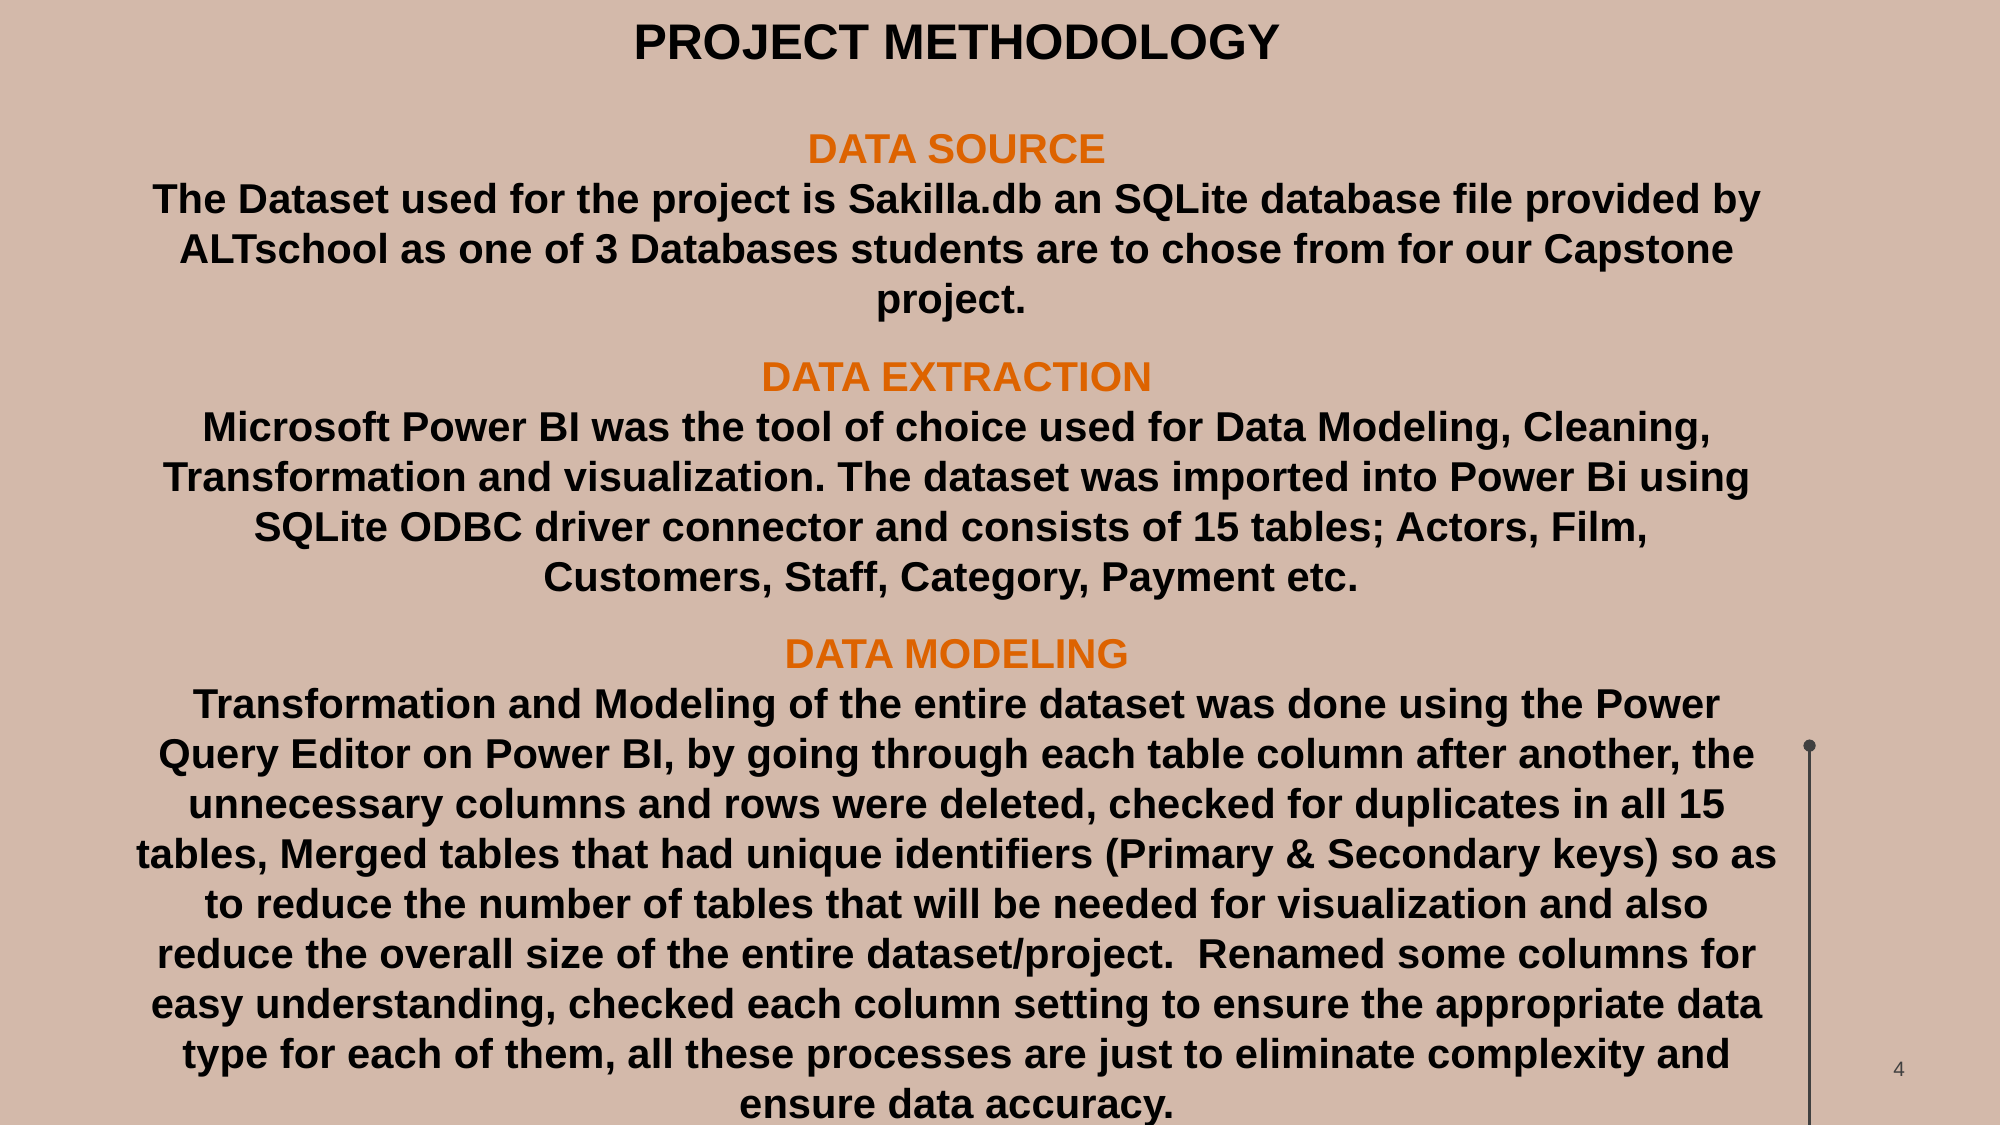

PROJECT METHODOLOGY
DATA SOURCE
The Dataset used for the project is Sakilla.db an SQLite database file provided by ALTschool as one of 3 Databases students are to chose from for our Capstone project.

DATA EXTRACTION
Microsoft Power BI was the tool of choice used for Data Modeling, Cleaning, Transformation and visualization. The dataset was imported into Power Bi using SQLite ODBC driver connector and consists of 15 tables; Actors, Film,  Customers, Staff, Category, Payment etc.

DATA MODELING
Transformation and Modeling of the entire dataset was done using the Power Query Editor on Power BI, by going through each table column after another, the unnecessary columns and rows were deleted, checked for duplicates in all 15 tables, Merged tables that had unique identifiers (Primary & Secondary keys) so as to reduce the number of tables that will be needed for visualization and also reduce the overall size of the entire dataset/project.  Renamed some columns for easy understanding, checked each column setting to ensure the appropriate data type for each of them, all these processes are just to eliminate complexity and ensure data accuracy.

The transformed dataset was loaded into the Power BI visualization page, now consisting of only 4tables (Customer, Film, Rental and Payment Tables)  into the power bi work area, with 2 extra tables (Movie inventories and Top customers Table) gotten from my SQLite queries that I are needed for the overall analysis of the dataset.

4